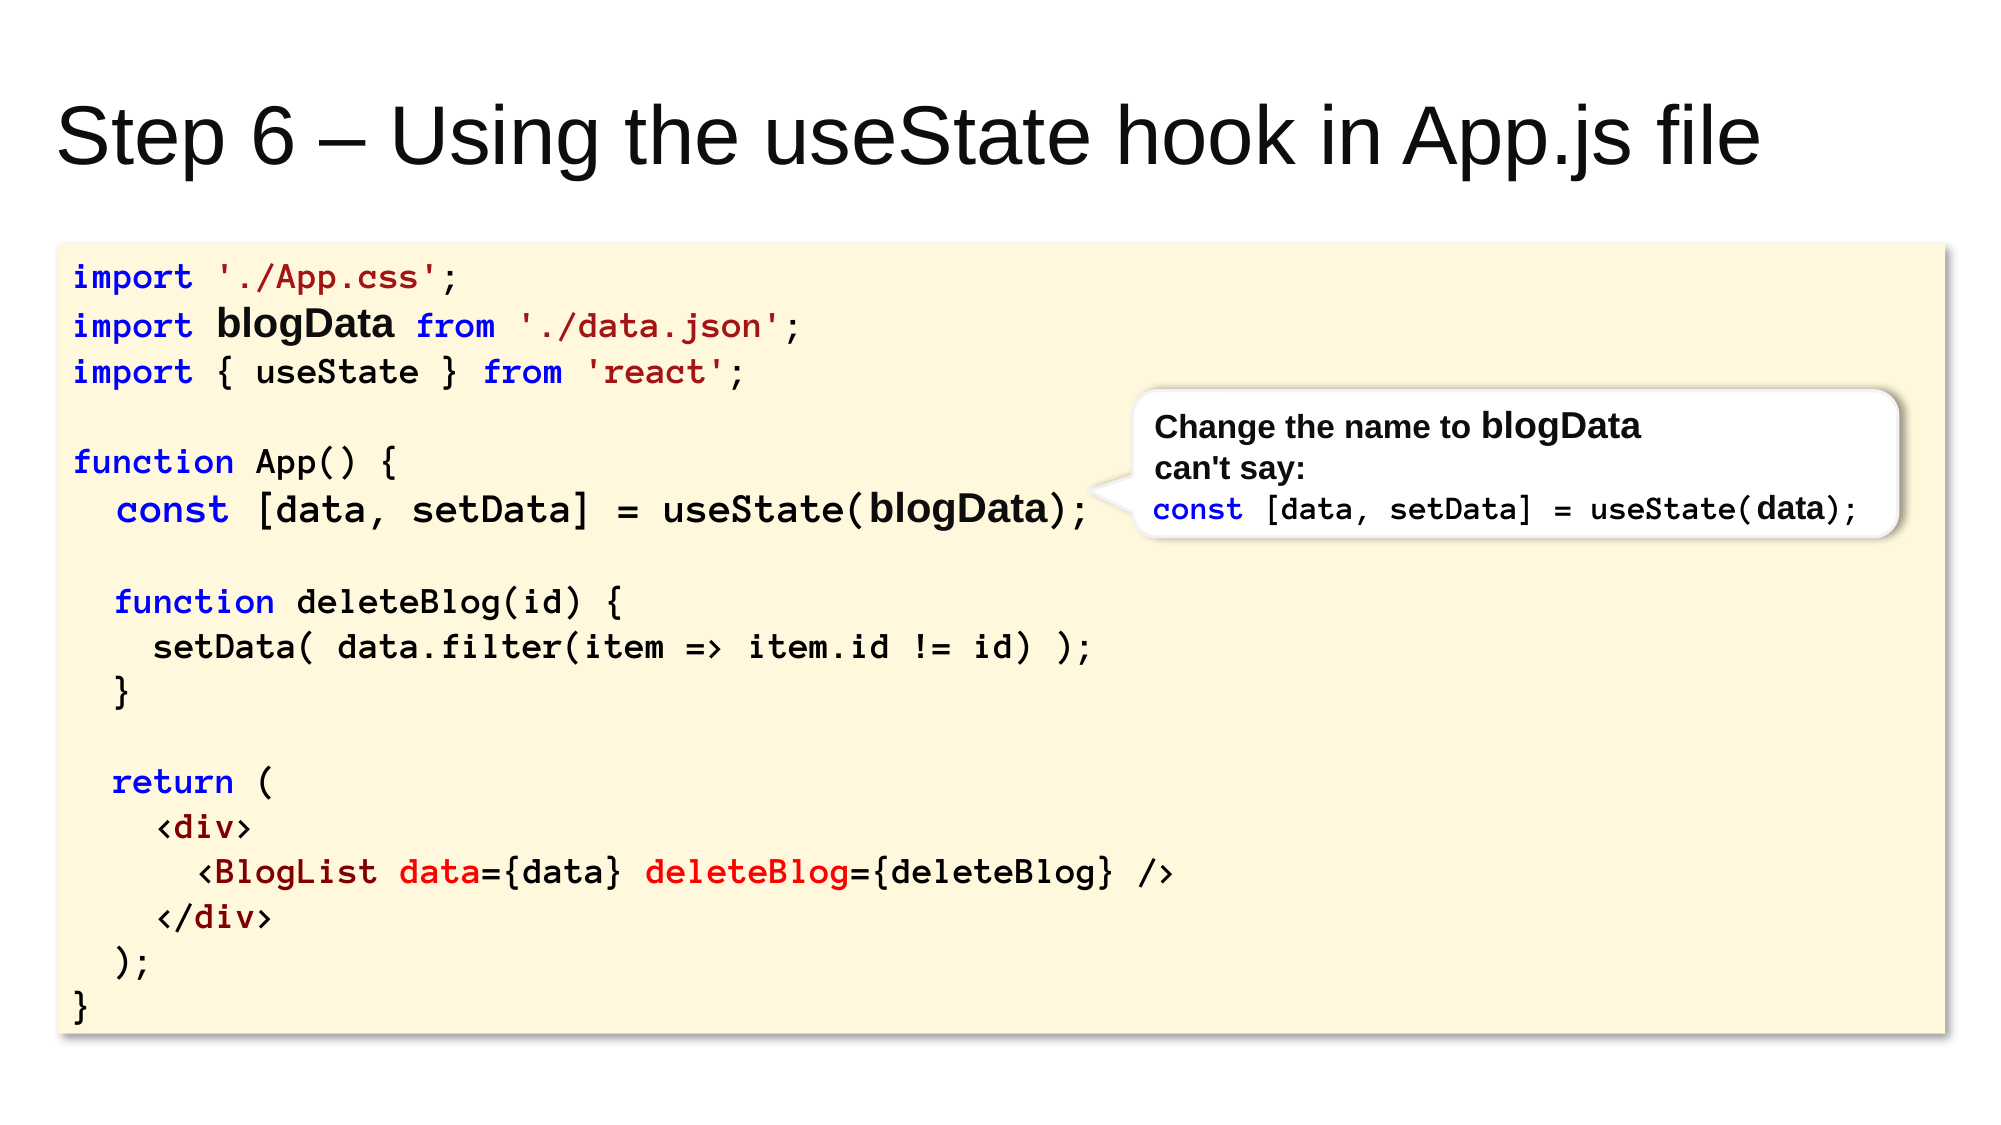

# Step 6 – Using the useState hook in App.js file

import './App.css';
import blogData from './data.json';
import { useState } from 'react';

function App() {
  const [data, setData] = useState(blogData);

  function deleteBlog(id) {
    setData( data.filter(item => item.id != id) );
  }

  return (
    <div>
      <BlogList data={data} deleteBlog={deleteBlog} />
    </div>
  );
}
Change the name to blogData
can't say:
const [data, setData] = useState(data);